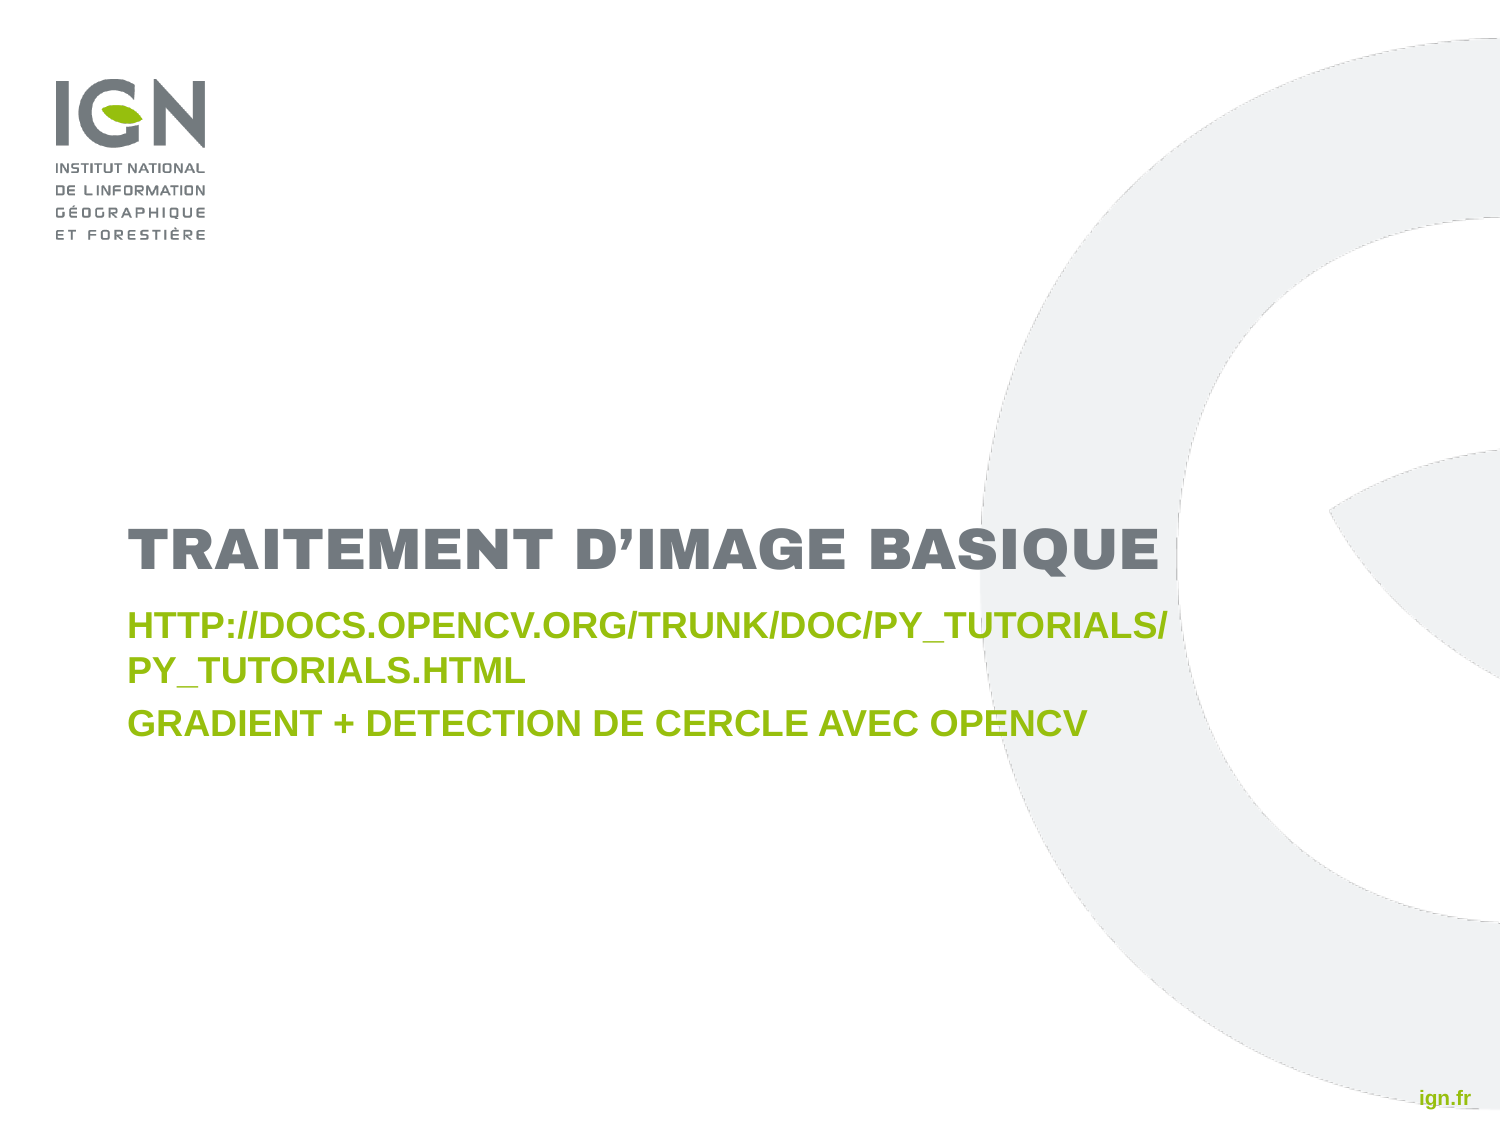

# Traitement d’image basique
http://docs.opencv.org/trunk/doc/py_tutorials/py_tutorials.html
Gradient + Detection de cercle avec OpenCV